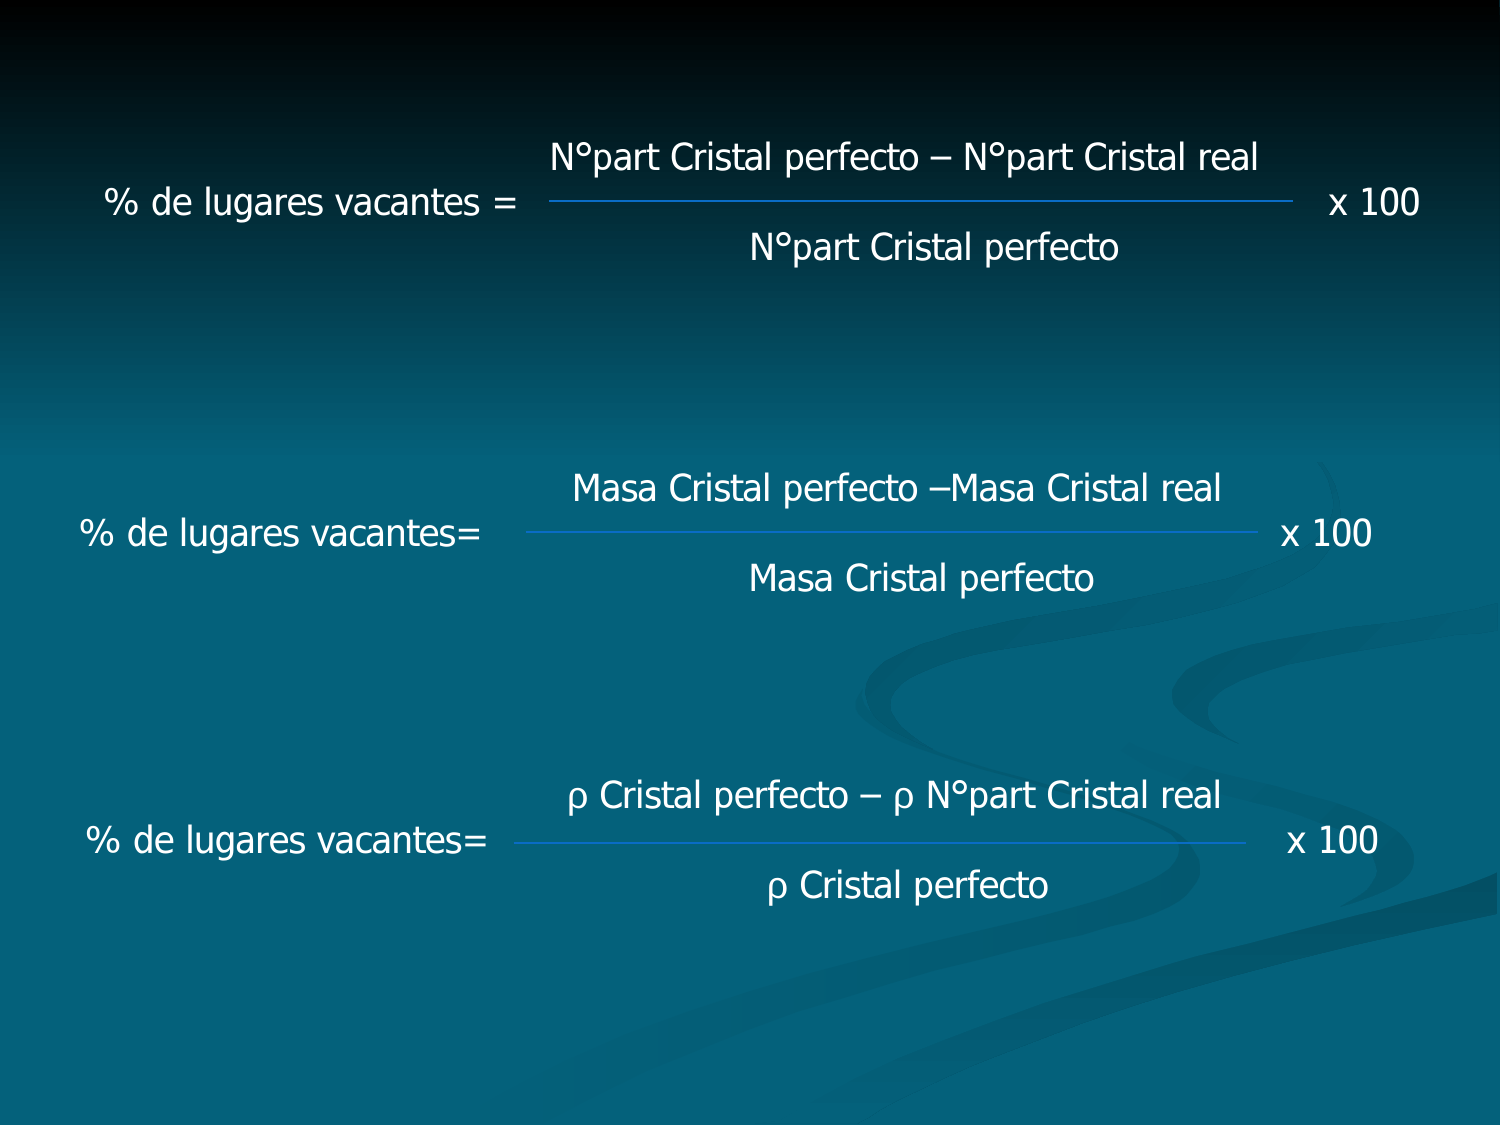

N°part Cristal perfecto – N°part Cristal real
% de lugares vacantes =                                                                     x 100
                                                       N°part Cristal perfecto
                                          Masa Cristal perfecto –Masa Cristal real
% de lugares vacantes=                                                                    x 100
                                                         Masa Cristal perfecto
                                         ρ Cristal perfecto – ρ N°part Cristal real
% de lugares vacantes=                                                                    x 100
                                                          ρ Cristal perfecto